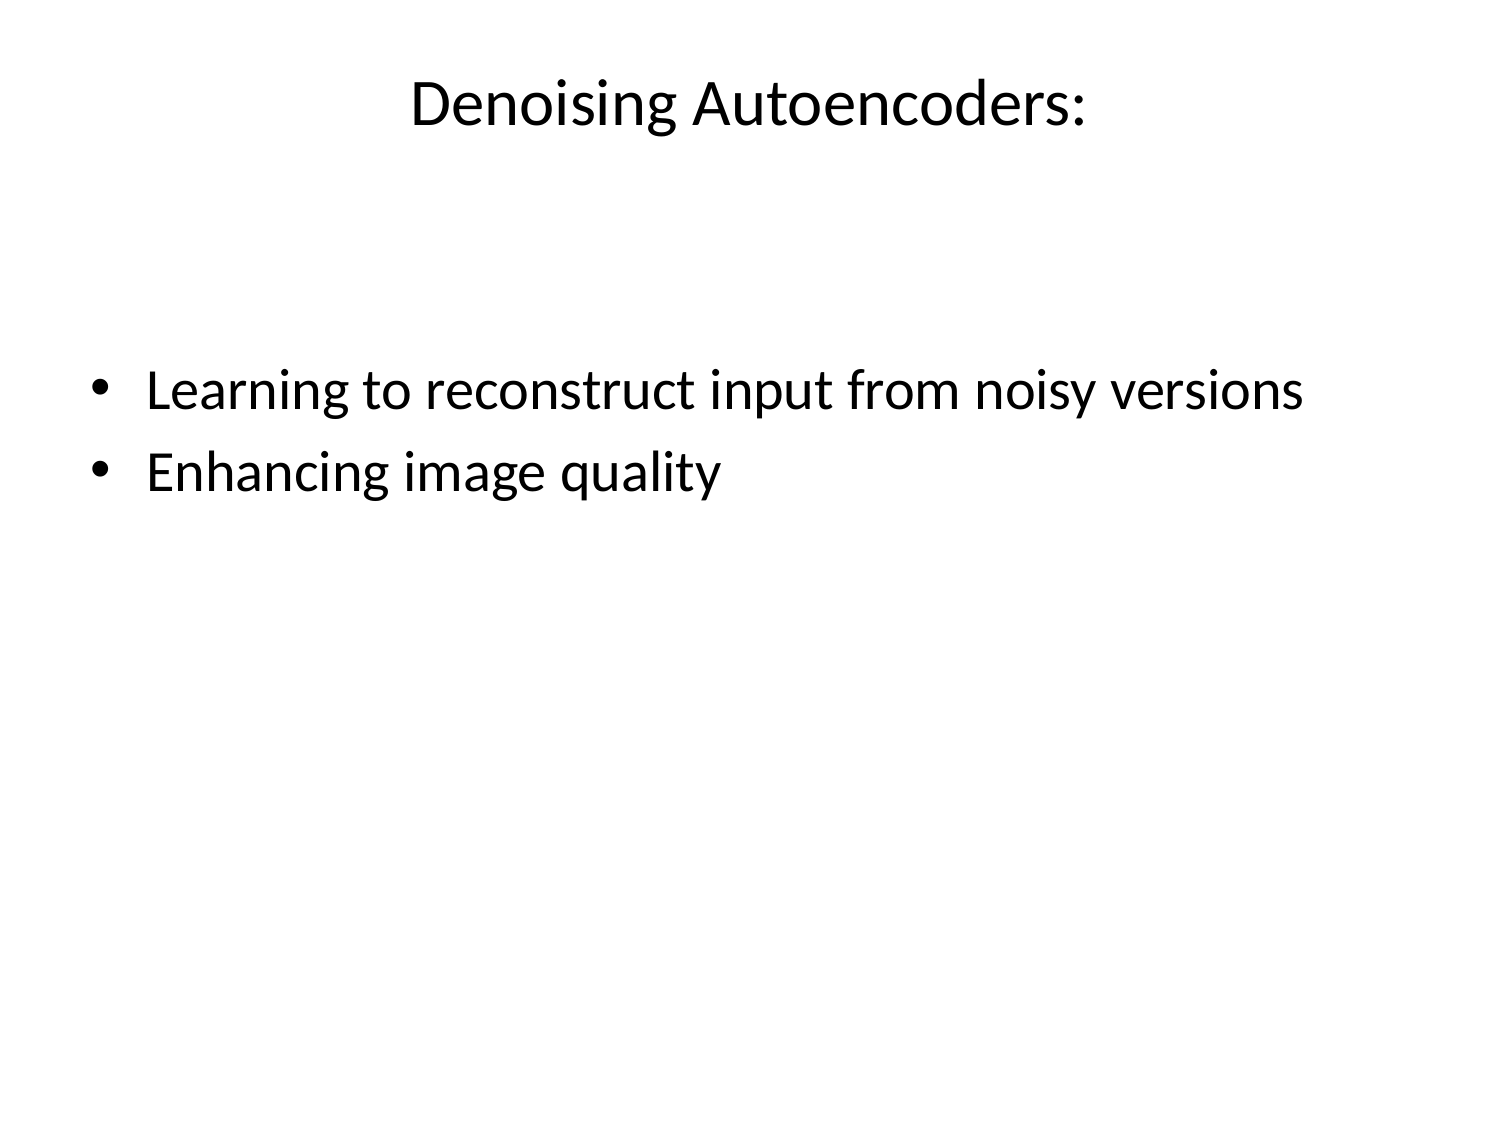

# Denoising Autoencoders:

Learning to reconstruct input from noisy versions
Enhancing image quality